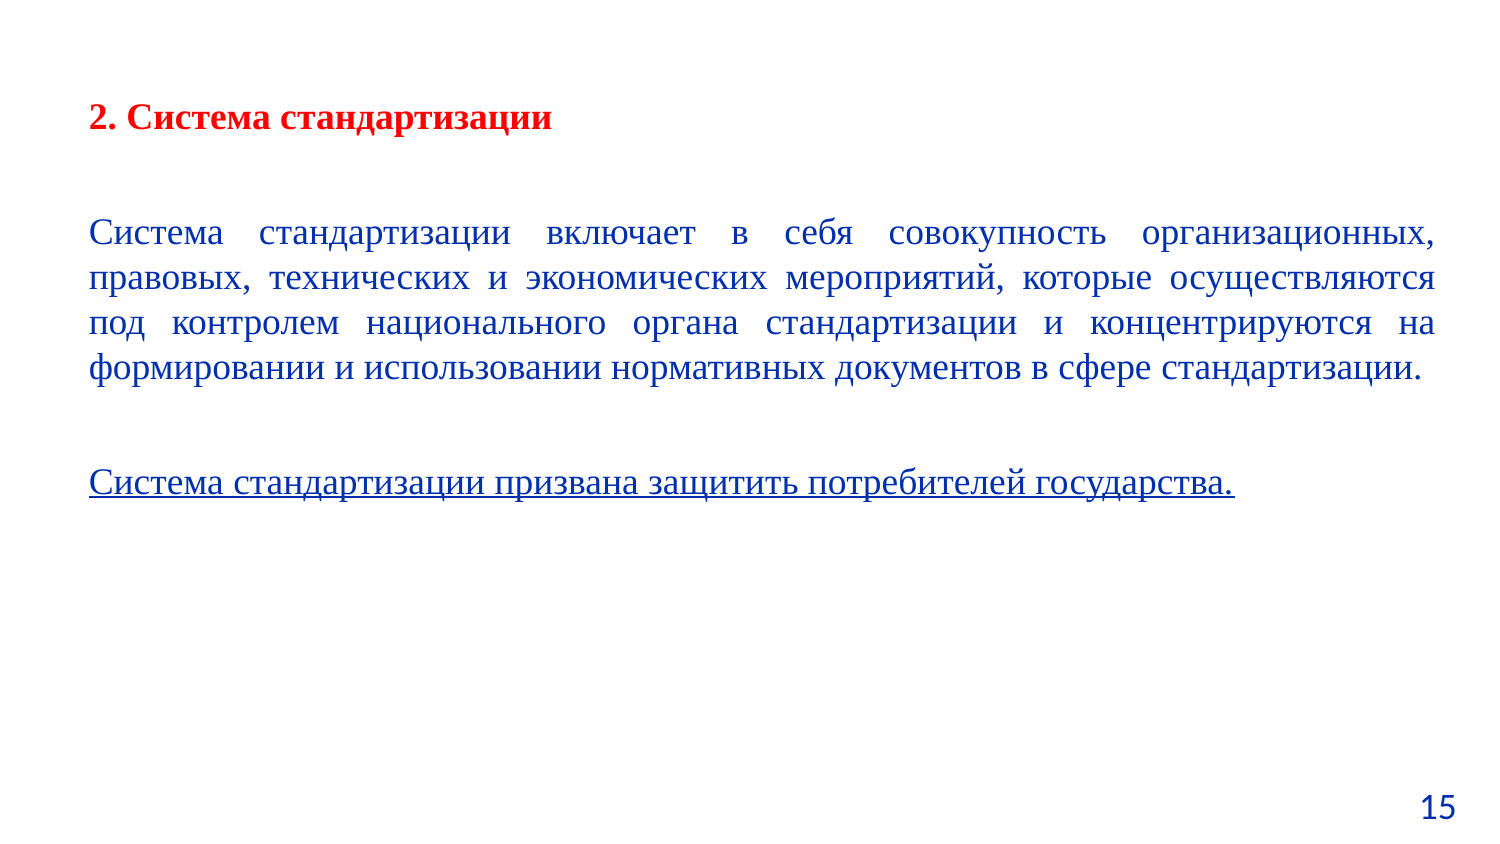

2. Система стандартизации

Система стандартизации включает в себя совокупность организационных, правовых, технических и экономических мероприятий, которые осуществляются под контролем национального органа стандартизации и концентрируются на формировании и использовании нормативных документов в сфере стандартизации.

Система стандартизации призвана защитить потребителей государства.
15